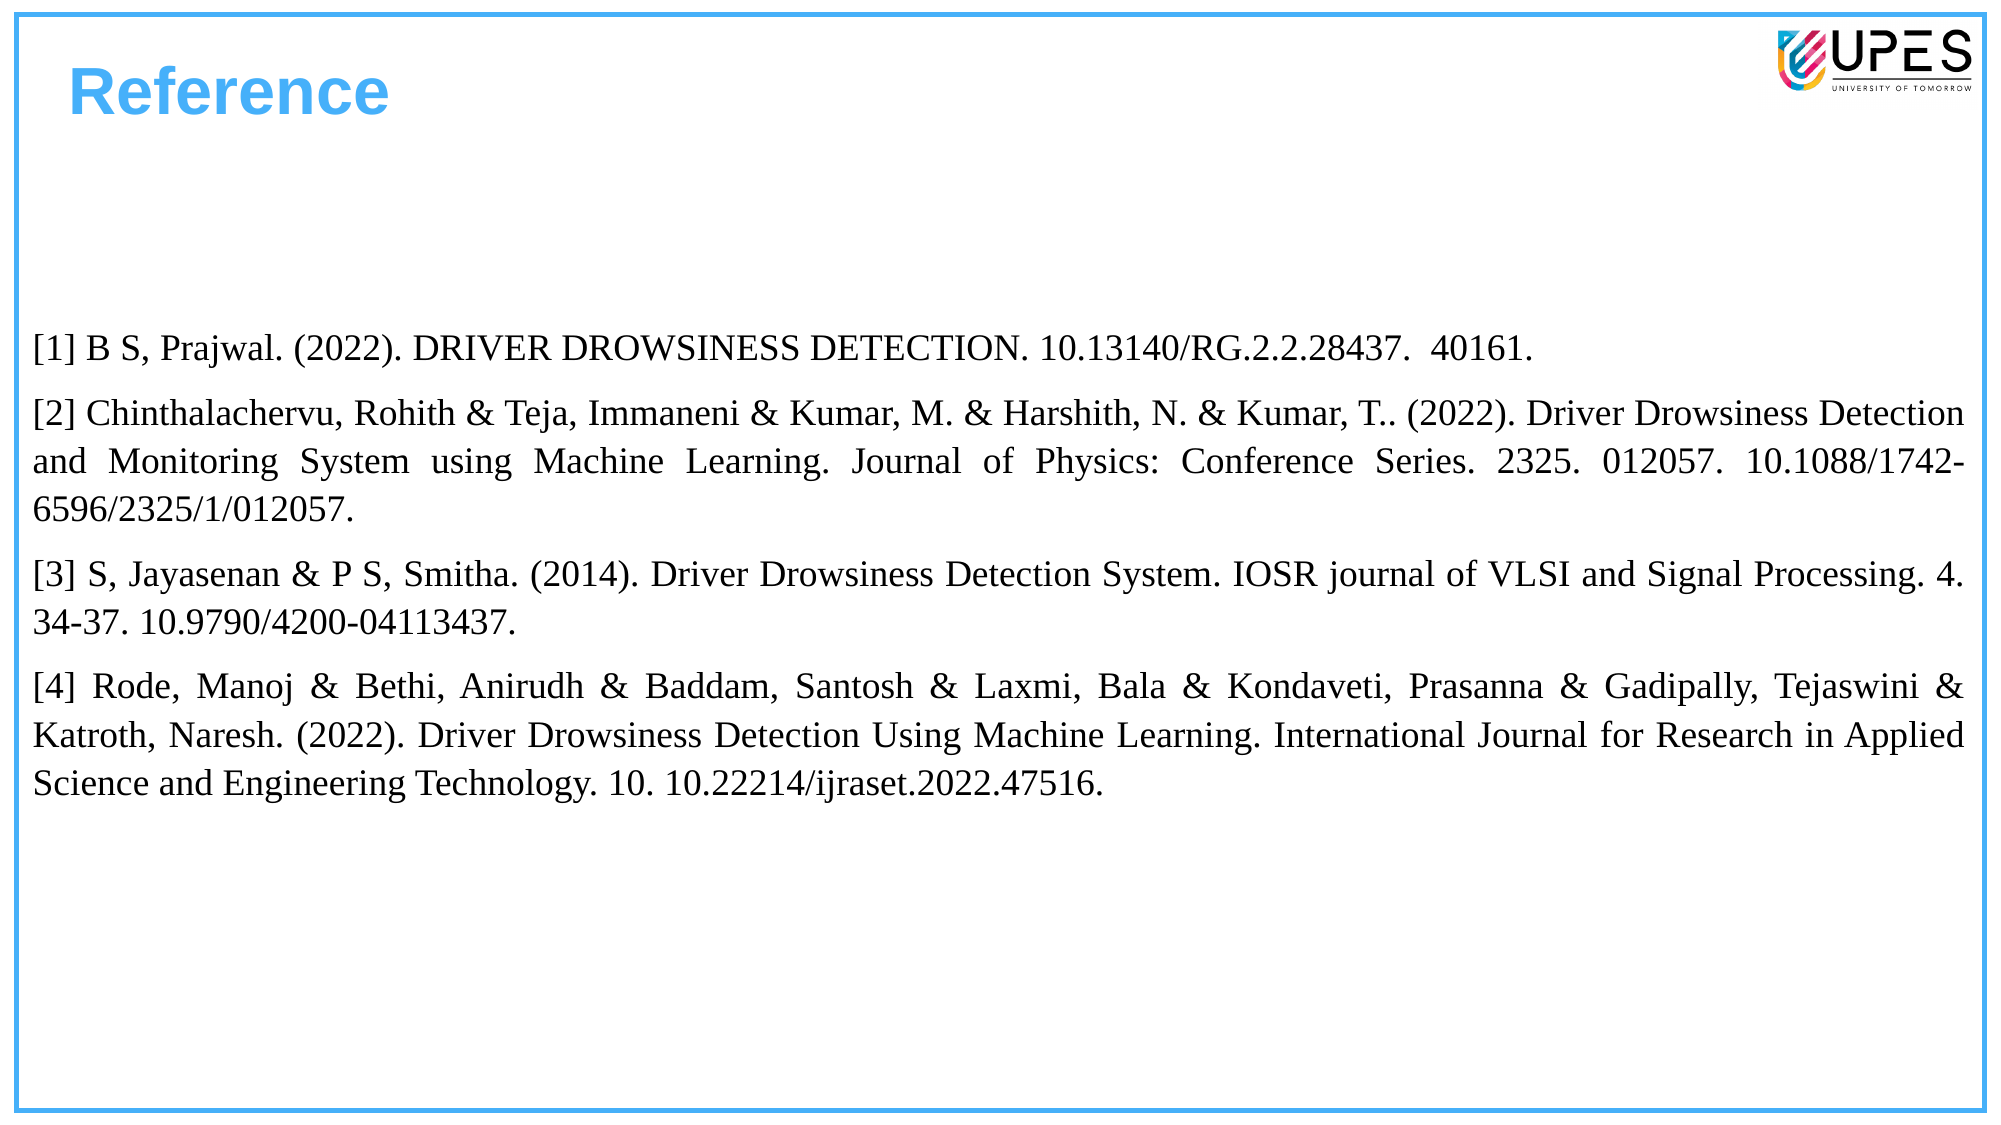

Reference
[1] B S, Prajwal. (2022). DRIVER DROWSINESS DETECTION. 10.13140/RG.2.2.28437.  40161.
[2] Chinthalachervu, Rohith & Teja, Immaneni & Kumar, M. & Harshith, N. & Kumar, T.. (2022). Driver Drowsiness Detection and Monitoring System using Machine Learning. Journal of Physics: Conference Series. 2325. 012057. 10.1088/1742-6596/2325/1/012057.
[3] S, Jayasenan & P S, Smitha. (2014). Driver Drowsiness Detection System. IOSR journal of VLSI and Signal Processing. 4. 34-37. 10.9790/4200-04113437.
[4] Rode, Manoj & Bethi, Anirudh & Baddam, Santosh & Laxmi, Bala & Kondaveti, Prasanna & Gadipally, Tejaswini & Katroth, Naresh. (2022). Driver Drowsiness Detection Using Machine Learning. International Journal for Research in Applied Science and Engineering Technology. 10. 10.22214/ijraset.2022.47516.